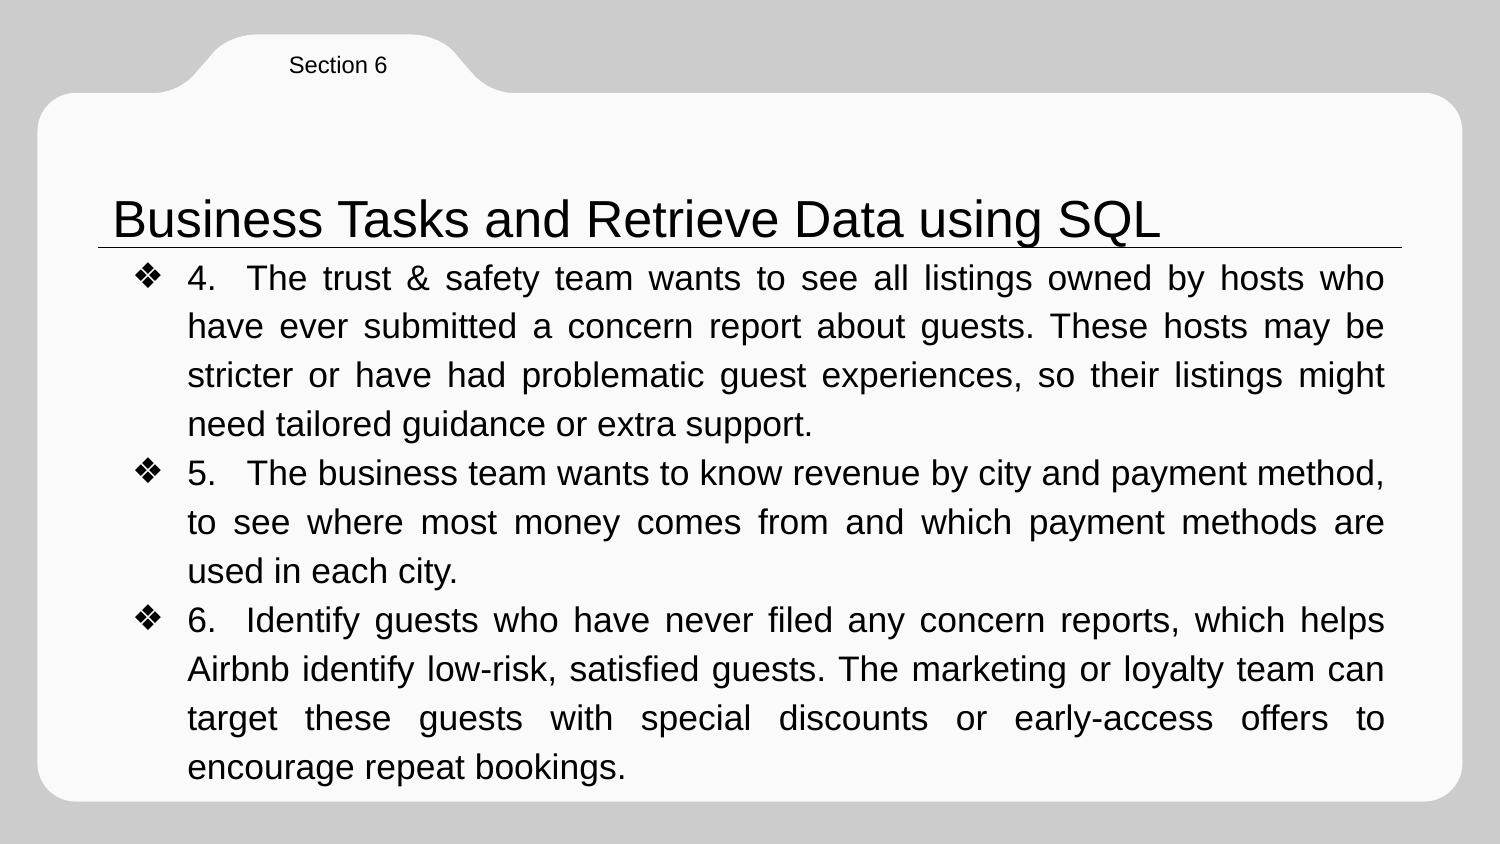

Section 6
# Business Tasks and Retrieve Data using SQL
4.  The trust & safety team wants to see all listings owned by hosts who have ever submitted a concern report about guests. These hosts may be stricter or have had problematic guest experiences, so their listings might need tailored guidance or extra support.
5.   The business team wants to know revenue by city and payment method, to see where most money comes from and which payment methods are used in each city.
6.  Identify guests who have never filed any concern reports, which helps Airbnb identify low-risk, satisfied guests. The marketing or loyalty team can target these guests with special discounts or early-access offers to encourage repeat bookings.